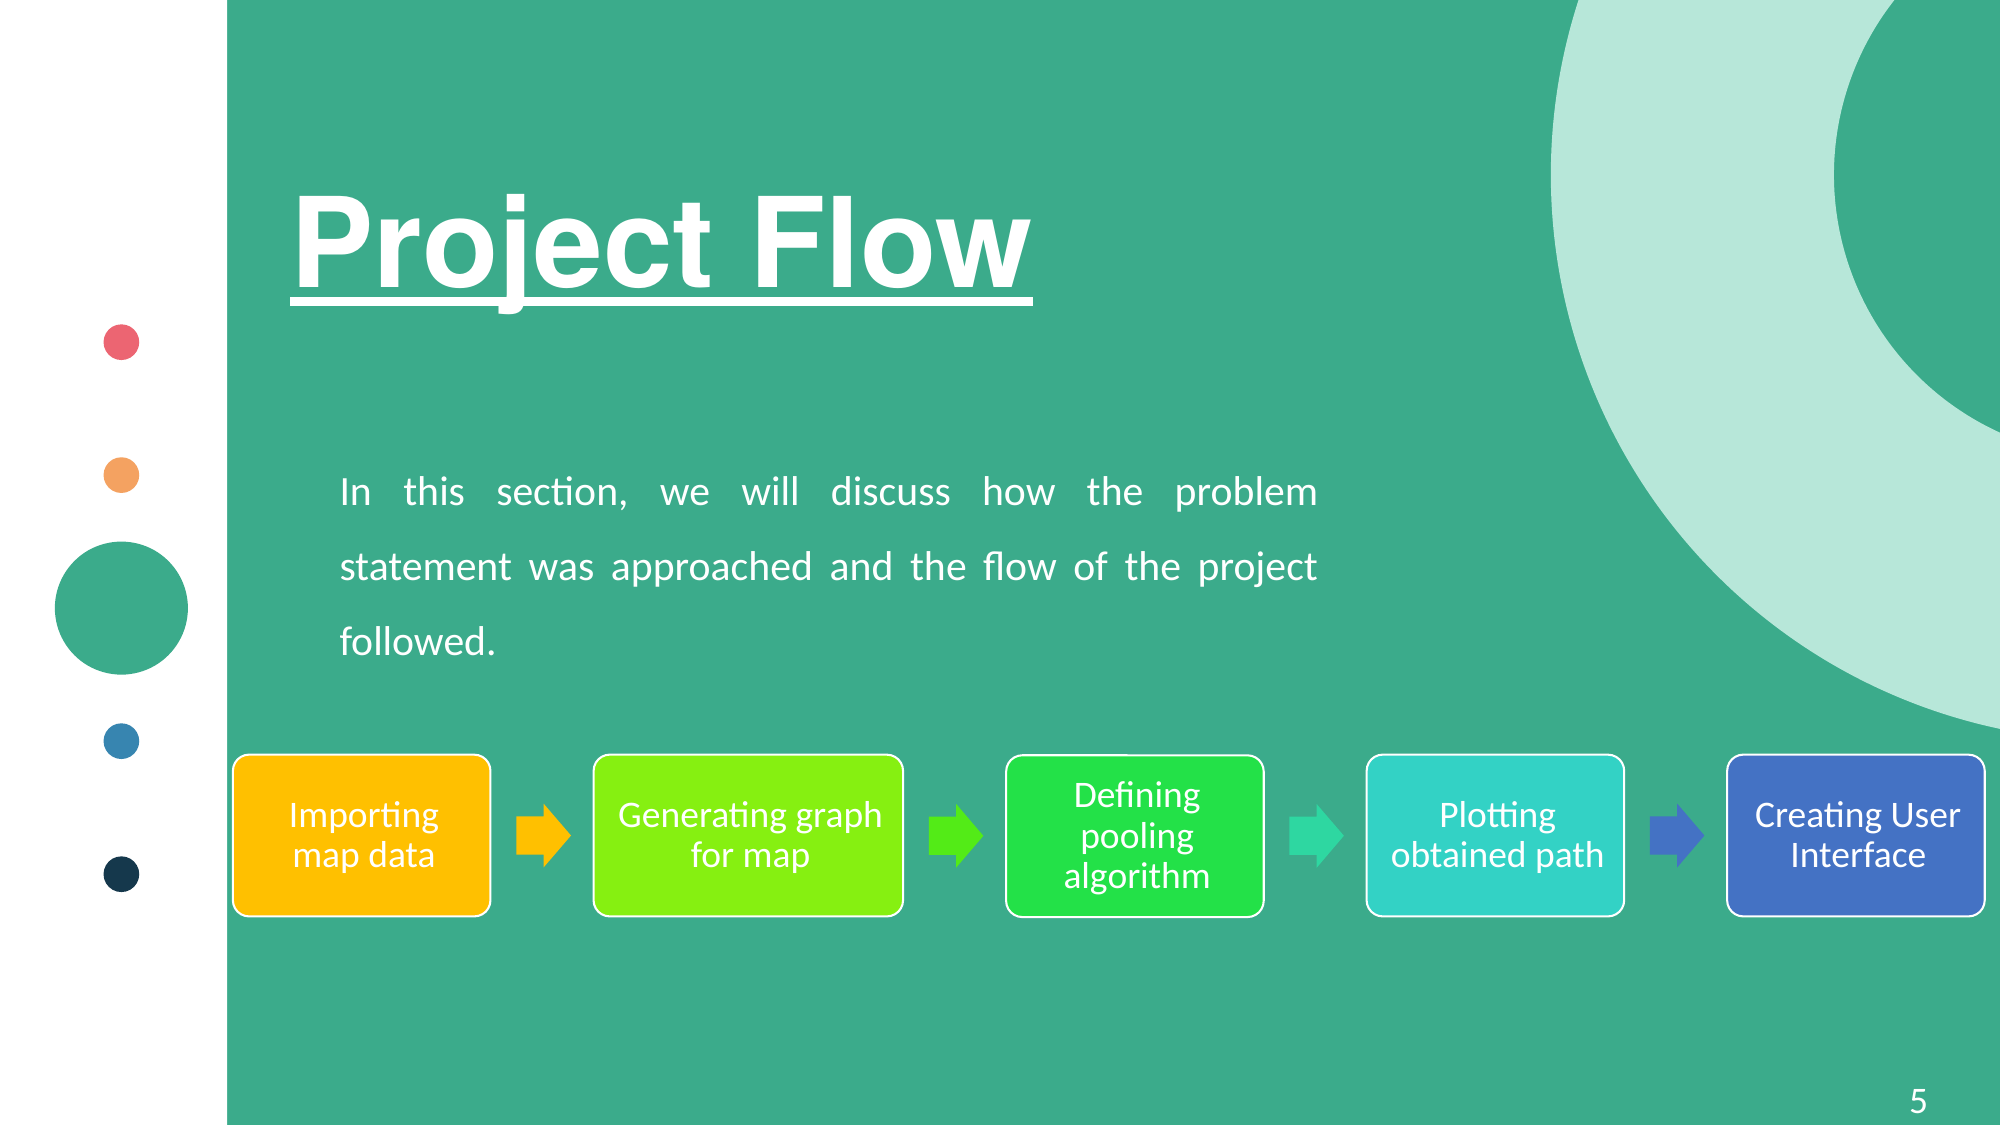

Project Flow

In this section, we will discuss how the problem statement was approached and the flow of the project followed.

Importing map data

Generating graph for map

Defining pooling algorithm

Plotting obtained path

Creating User Interface

5